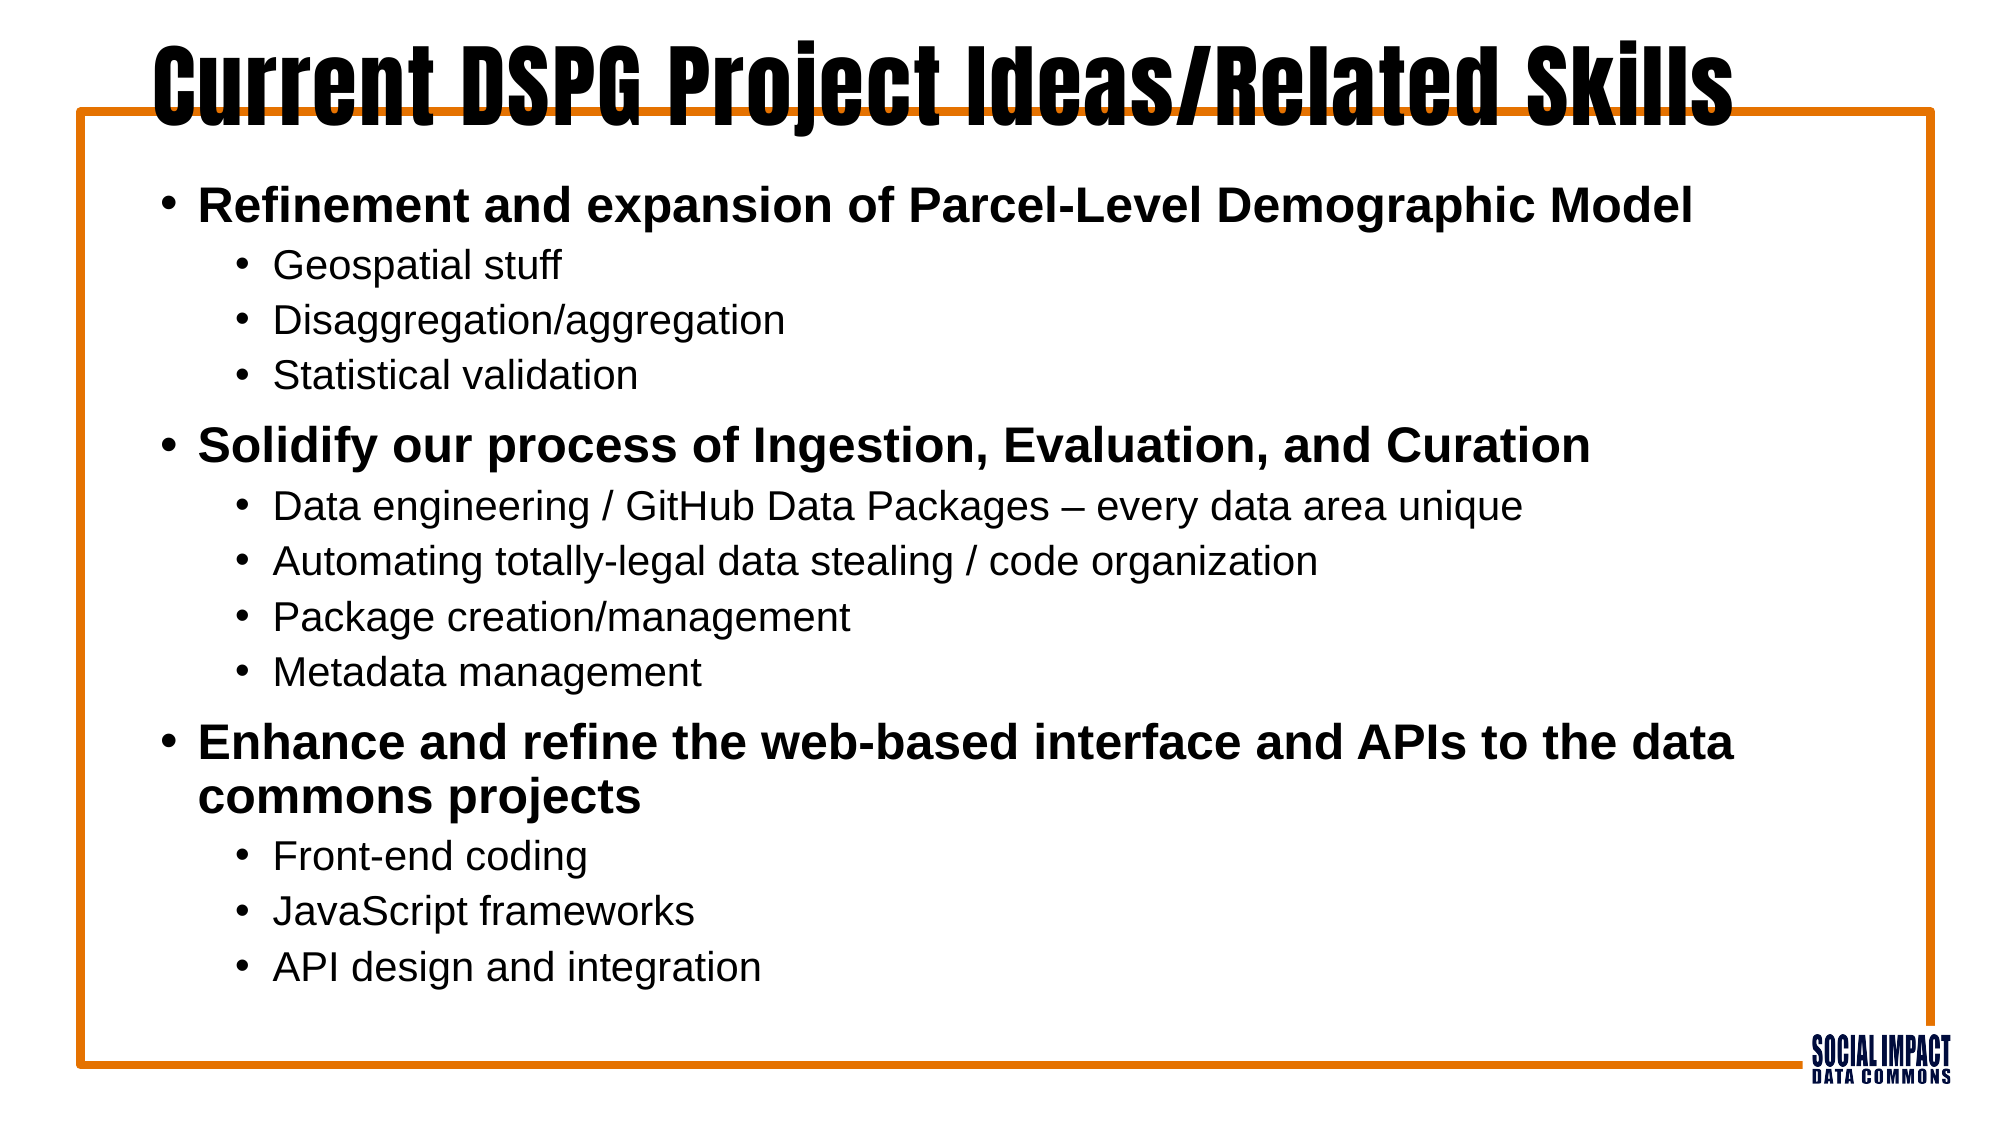

Current DSPG Project Ideas/Related Skills
Refinement and expansion of Parcel-Level Demographic Model
Geospatial stuff
Disaggregation/aggregation
Statistical validation
Solidify our process of Ingestion, Evaluation, and Curation
Data engineering / GitHub Data Packages – every data area unique
Automating totally-legal data stealing / code organization
Package creation/management
Metadata management
Enhance and refine the web-based interface and APIs to the data commons projects
Front-end coding
JavaScript frameworks
API design and integration